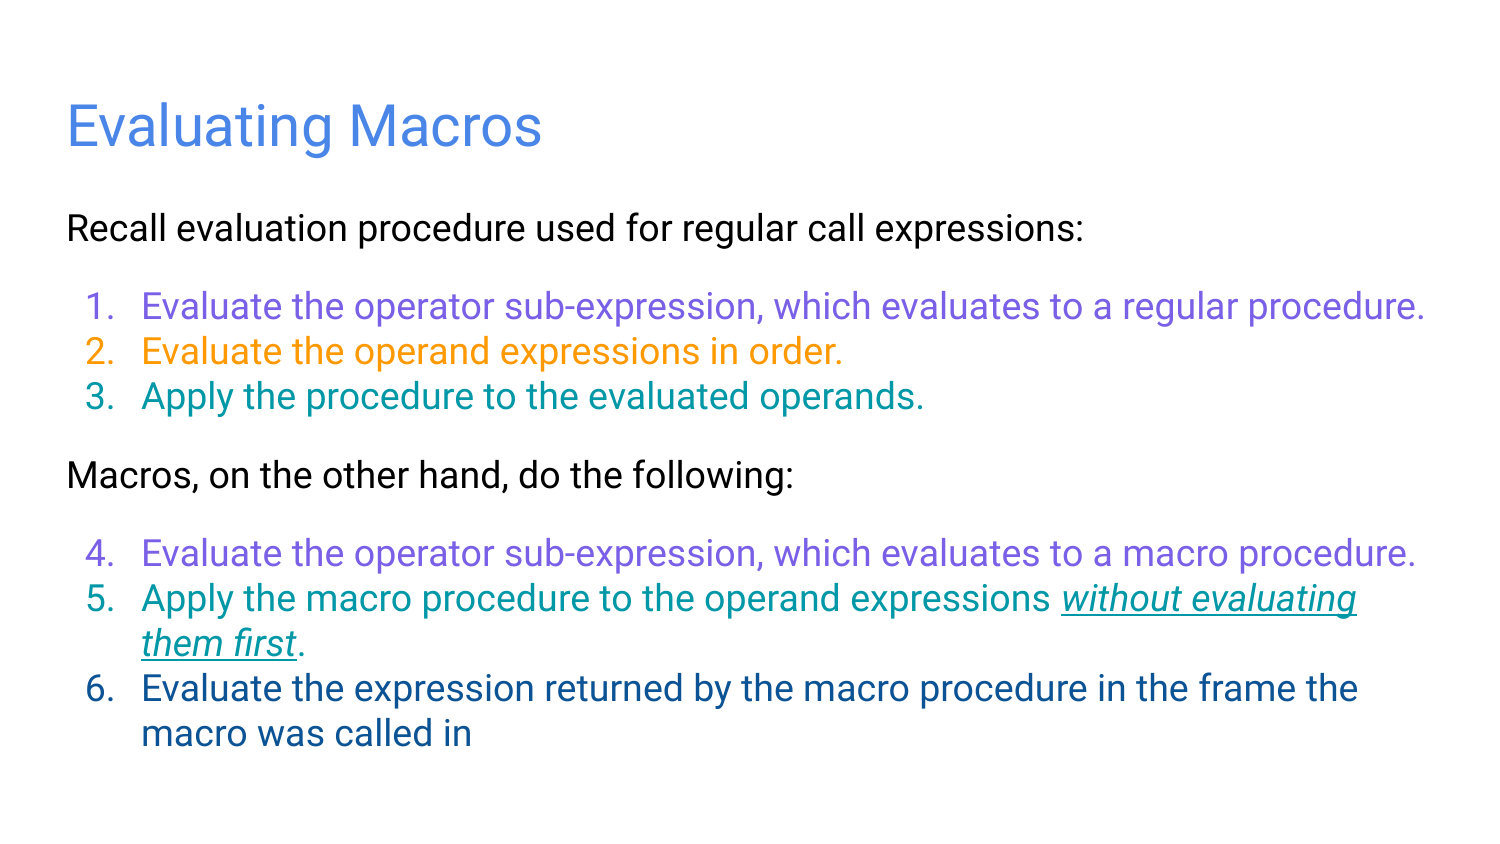

# Evaluating Macros
Recall evaluation procedure used for regular call expressions:
Evaluate the operator sub-expression, which evaluates to a regular procedure.
Evaluate the operand expressions in order.
Apply the procedure to the evaluated operands.
Macros, on the other hand, do the following:
Evaluate the operator sub-expression, which evaluates to a macro procedure.
Apply the macro procedure to the operand expressions without evaluating them first.
Evaluate the expression returned by the macro procedure in the frame the macro was called in